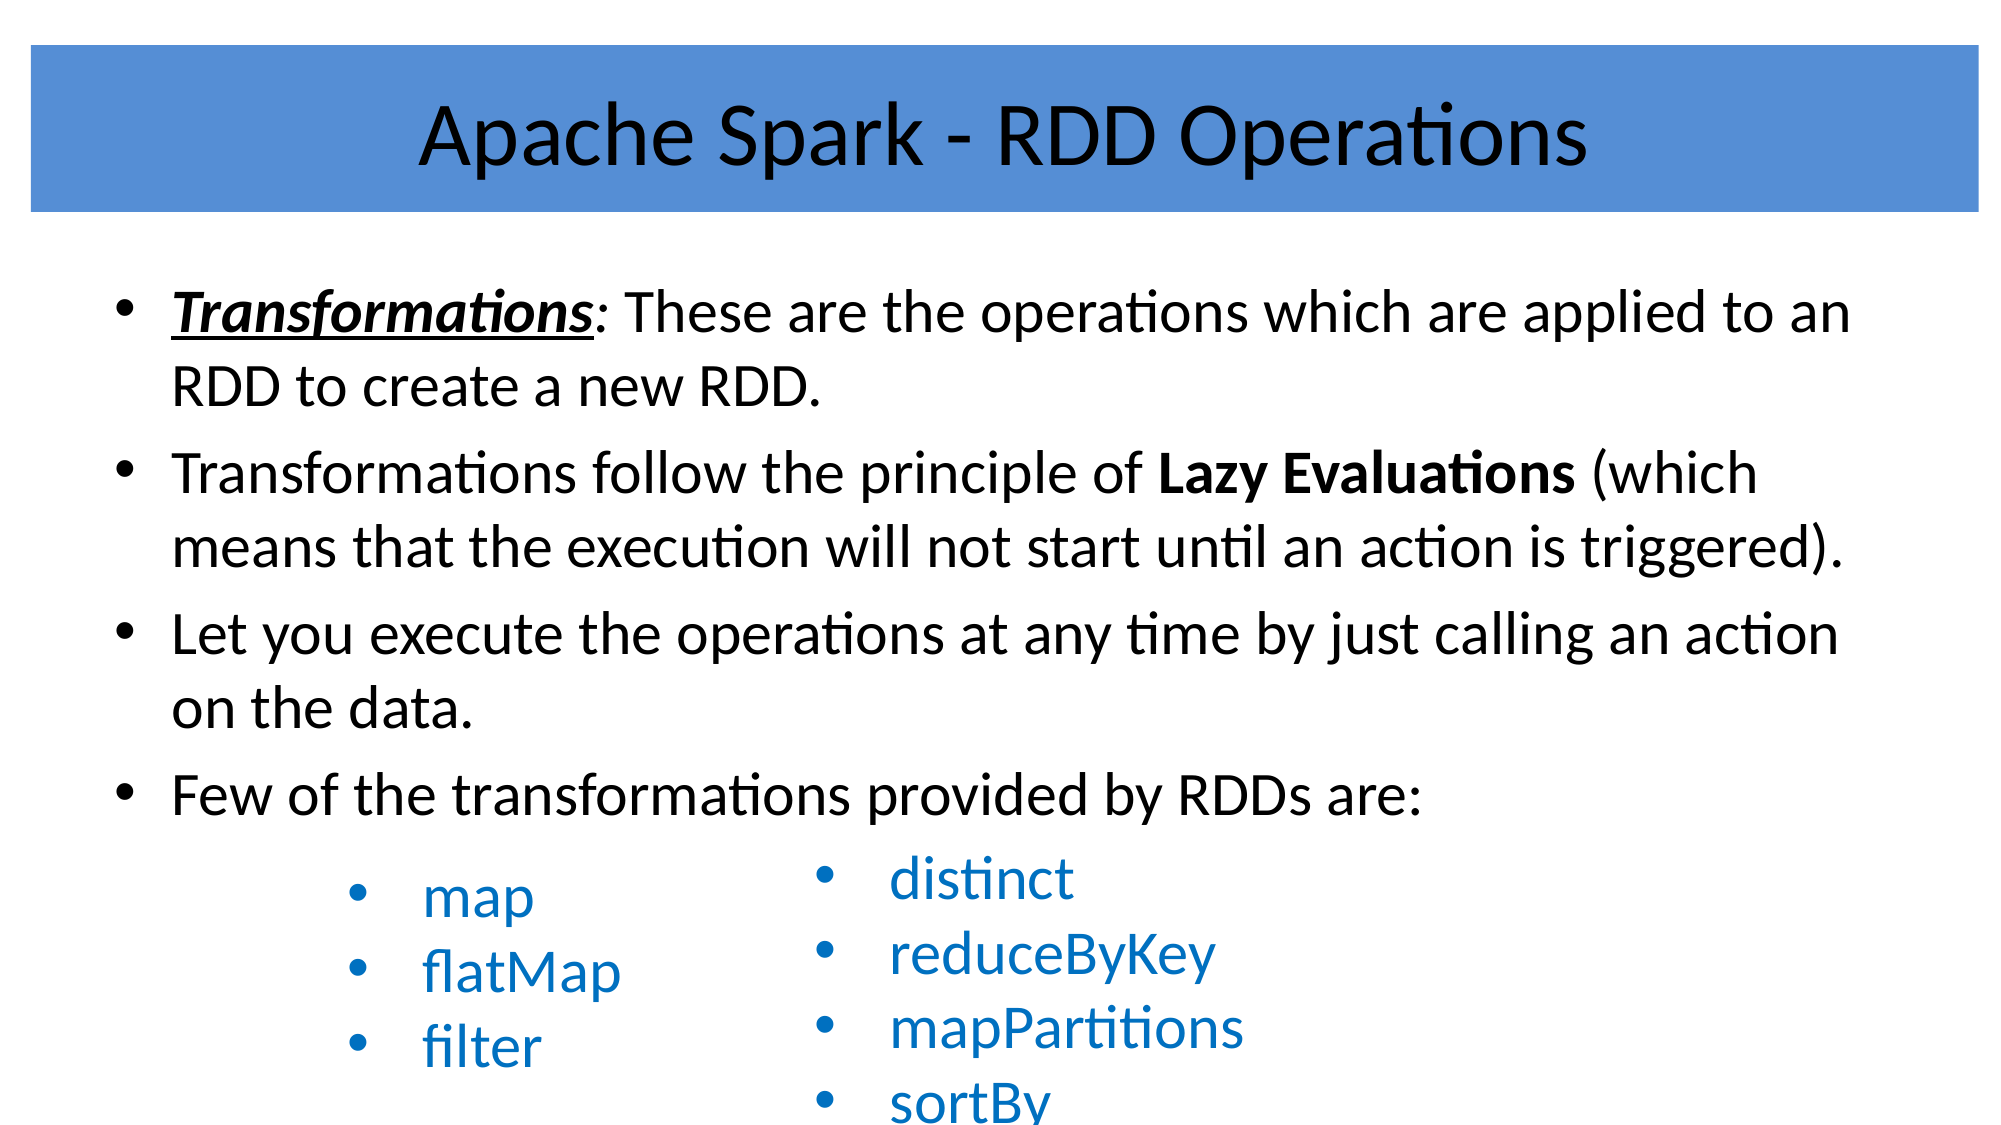

# Apache Spark - RDD Operations
Transformations: These are the operations which are applied to an RDD to create a new RDD.
Transformations follow the principle of Lazy Evaluations (which means that the execution will not start until an action is triggered).
Let you execute the operations at any time by just calling an action on the data.
Few of the transformations provided by RDDs are:

distinct
reduceByKey
mapPartitions
sortBy
map
flatMap
filter